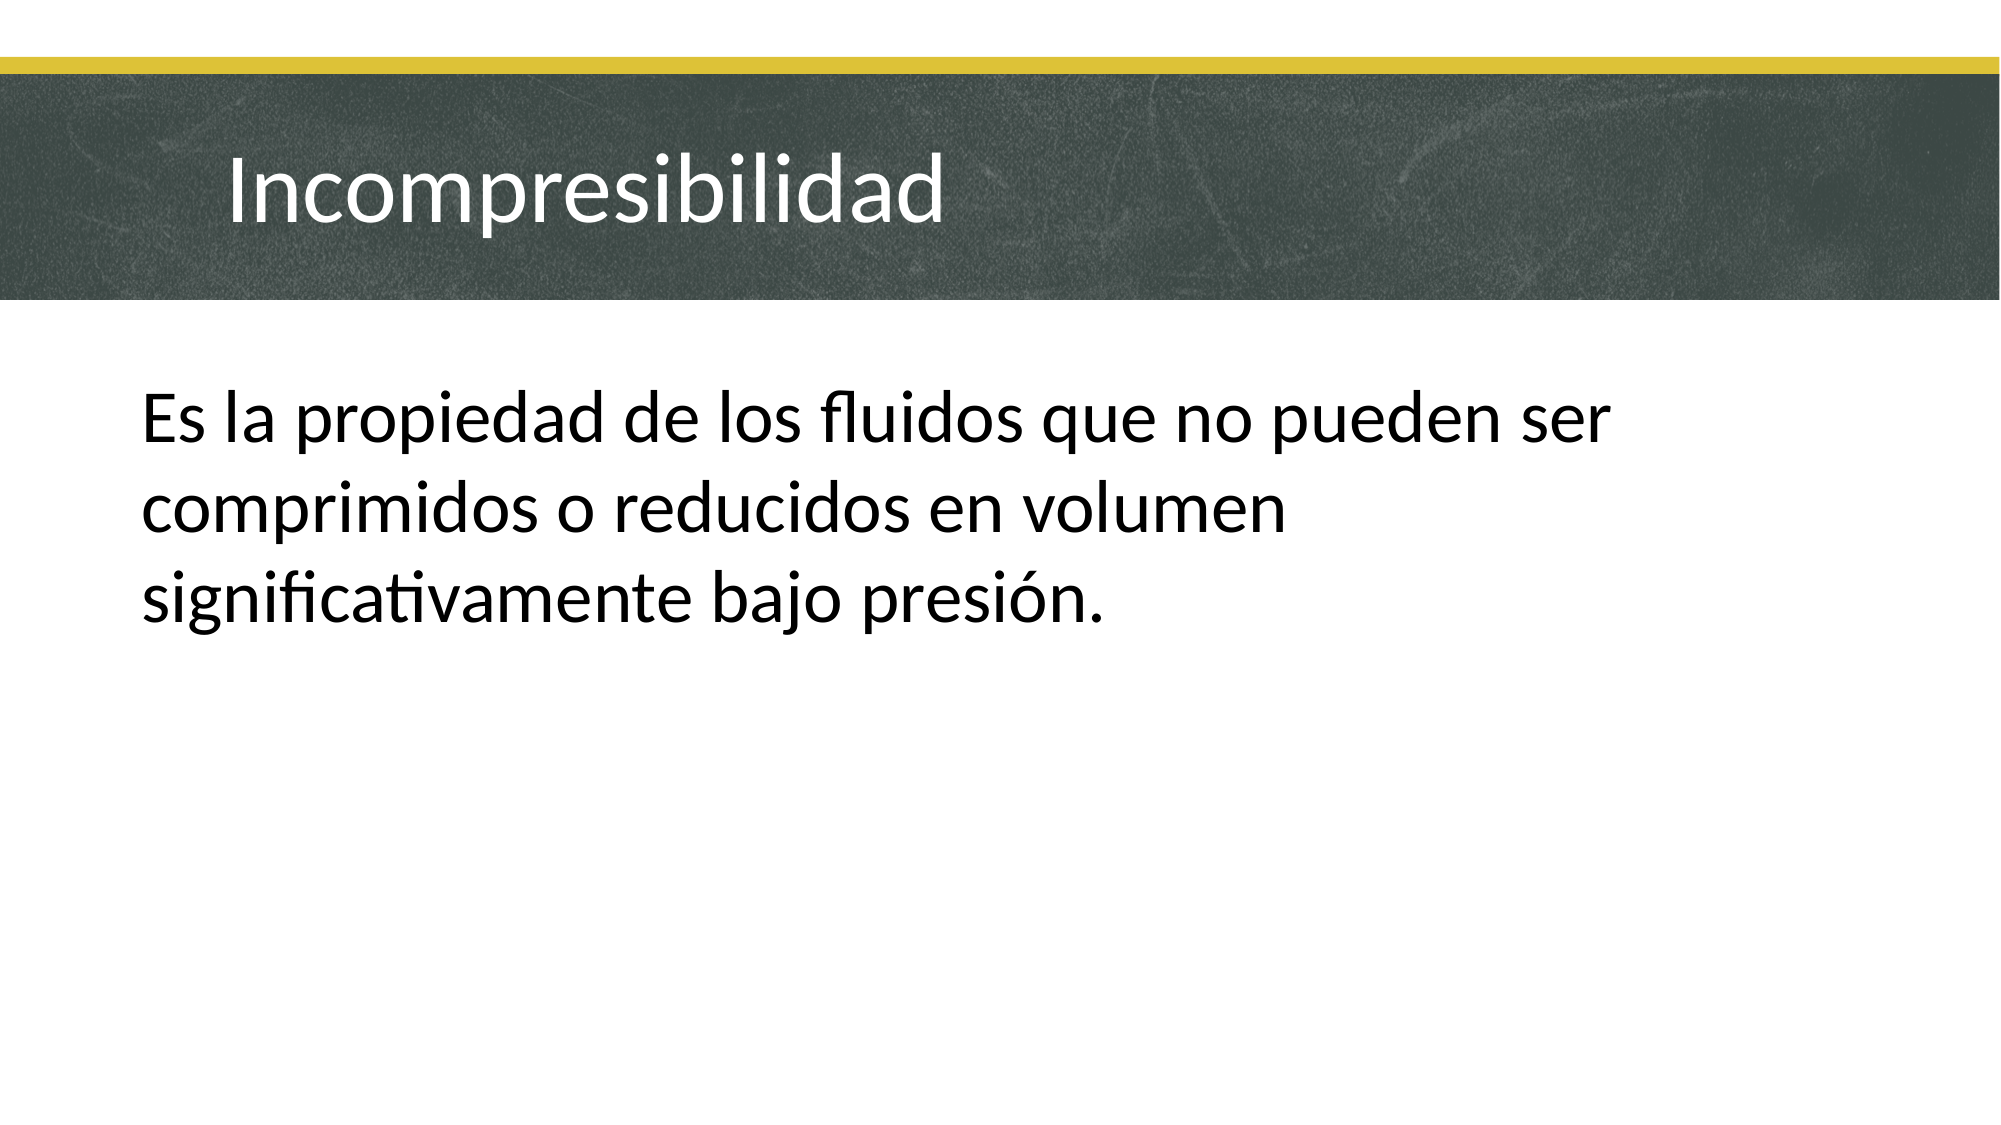

# Incompresibilidad
Es la propiedad de los fluidos que no pueden ser comprimidos o reducidos en volumen significativamente bajo presión.